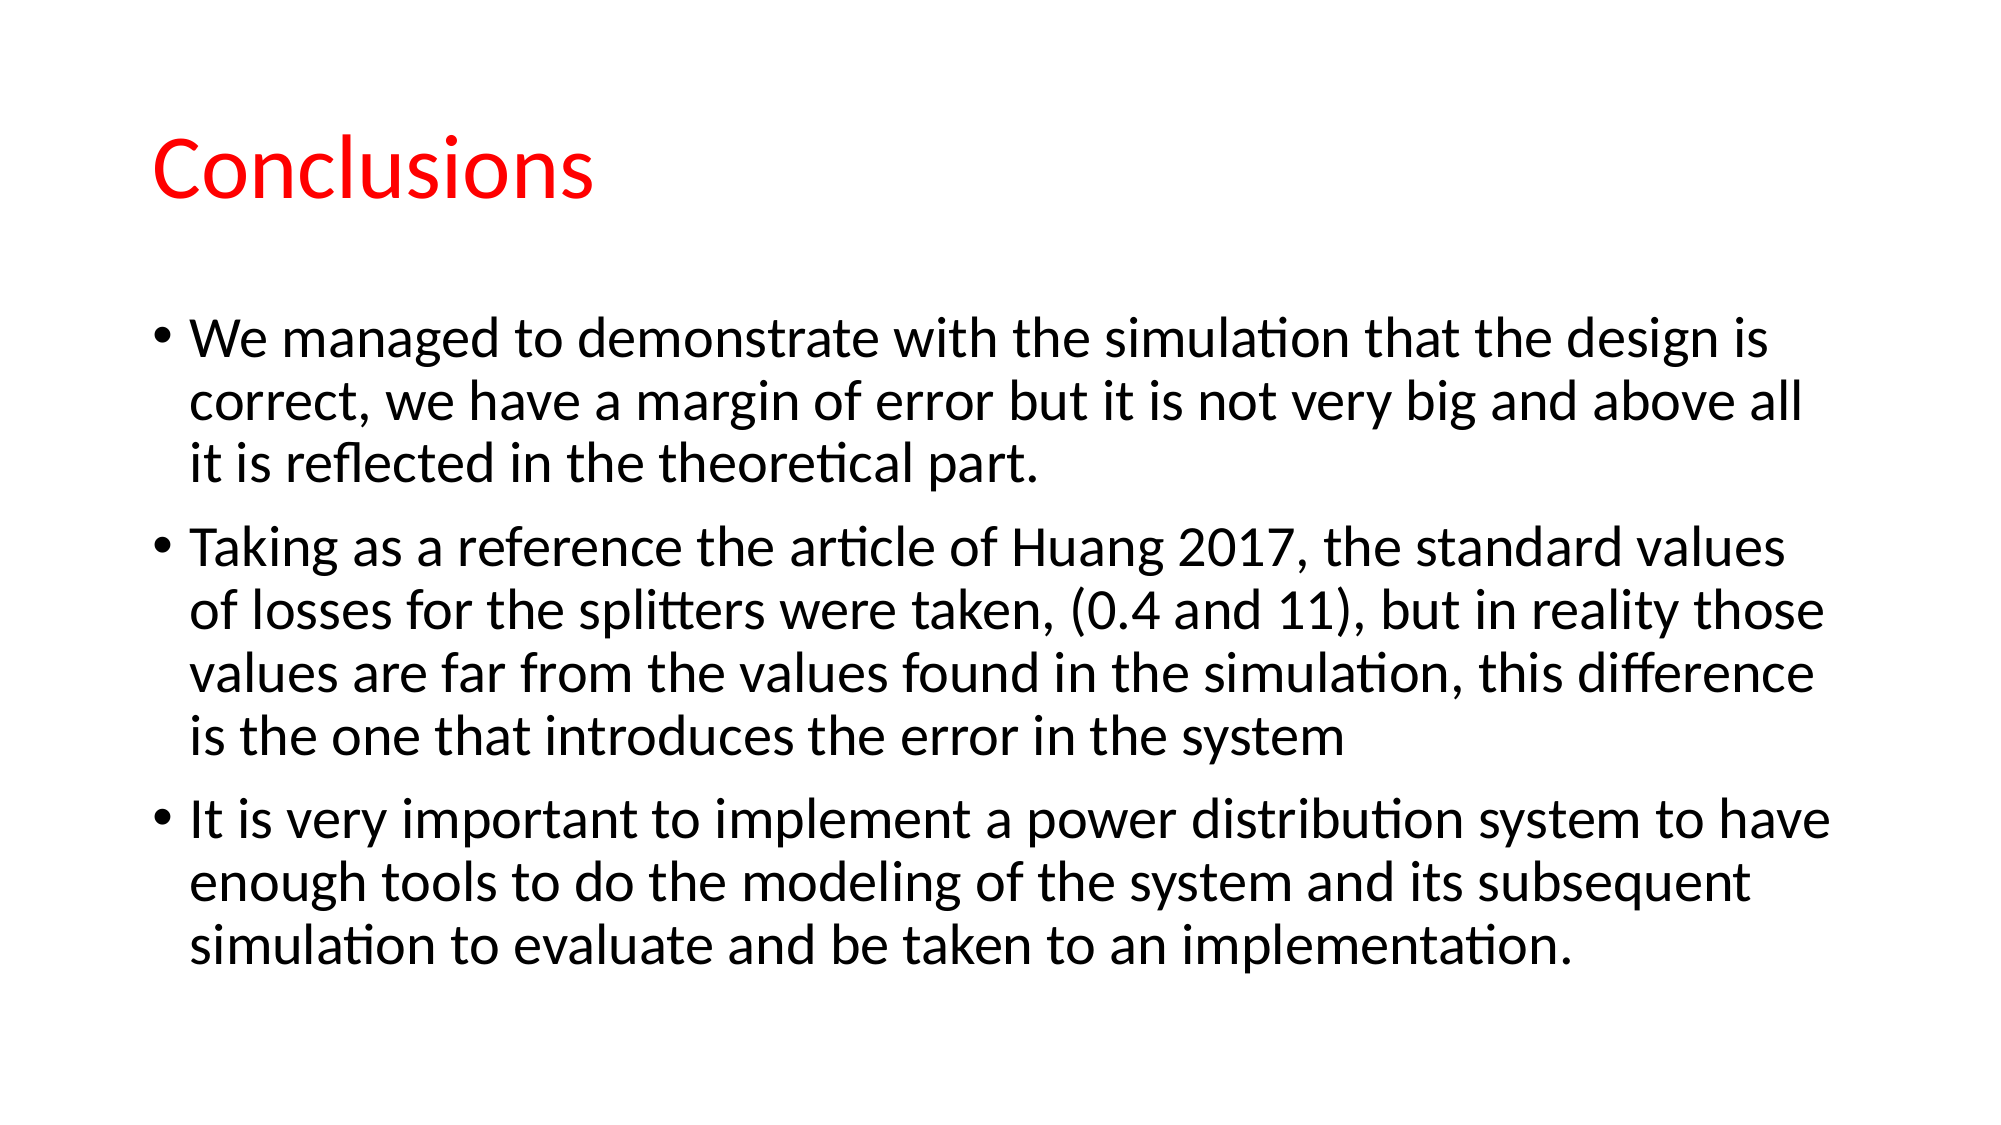

# Conclusions
We managed to demonstrate with the simulation that the design is correct, we have a margin of error but it is not very big and above all it is reflected in the theoretical part.
Taking as a reference the article of Huang 2017, the standard values of losses for the splitters were taken, (0.4 and 11), but in reality those values are far from the values found in the simulation, this difference is the one that introduces the error in the system
It is very important to implement a power distribution system to have enough tools to do the modeling of the system and its subsequent simulation to evaluate and be taken to an implementation.